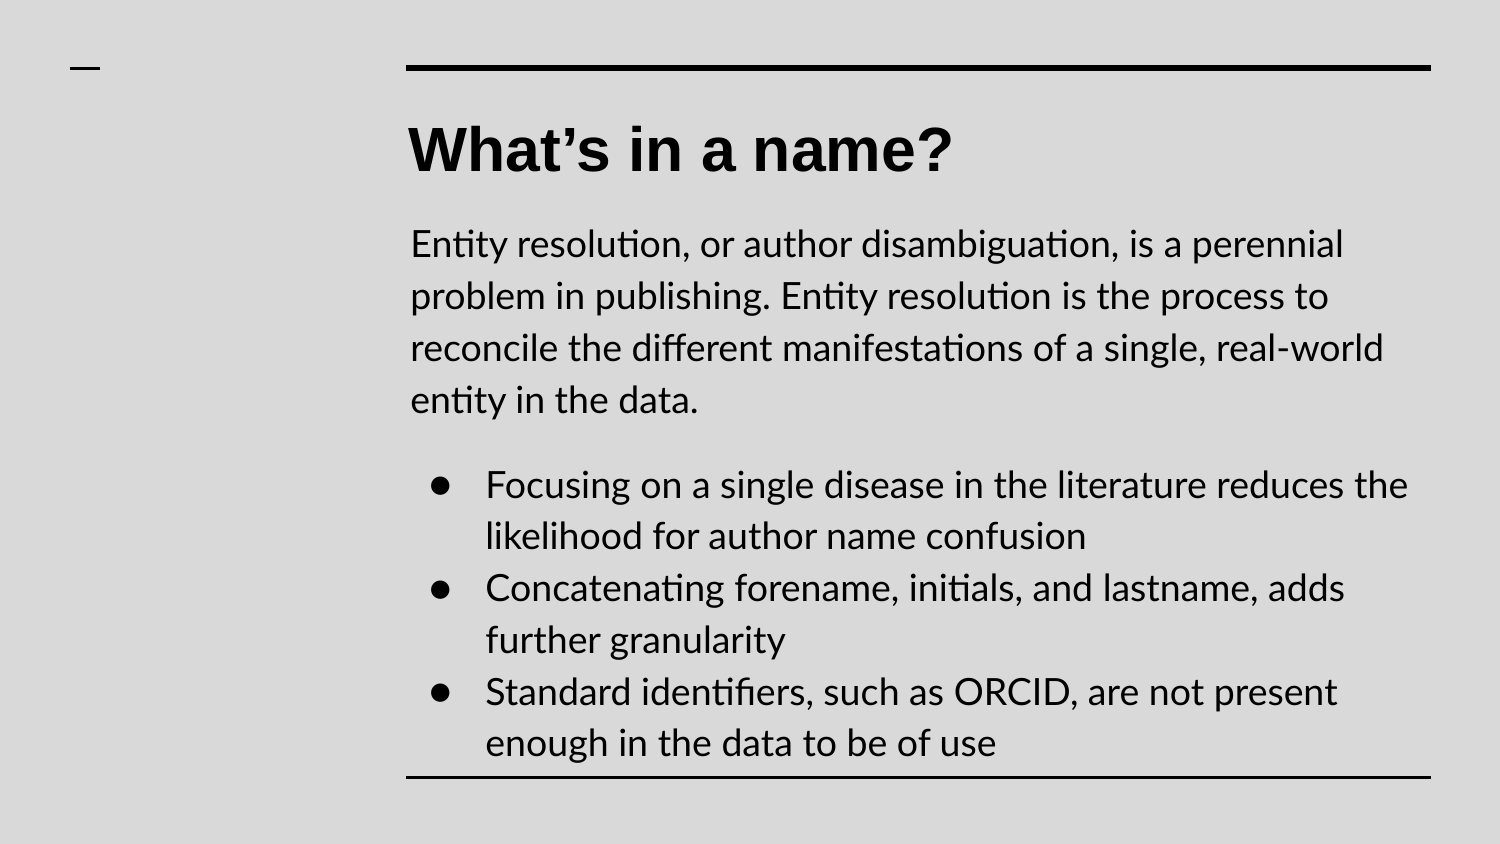

# What’s in a name?
Entity resolution, or author disambiguation, is a perennial problem in publishing. Entity resolution is the process to reconcile the different manifestations of a single, real-world entity in the data.
Focusing on a single disease in the literature reduces the likelihood for author name confusion
Concatenating forename, initials, and lastname, adds further granularity
Standard identifiers, such as ORCID, are not present enough in the data to be of use